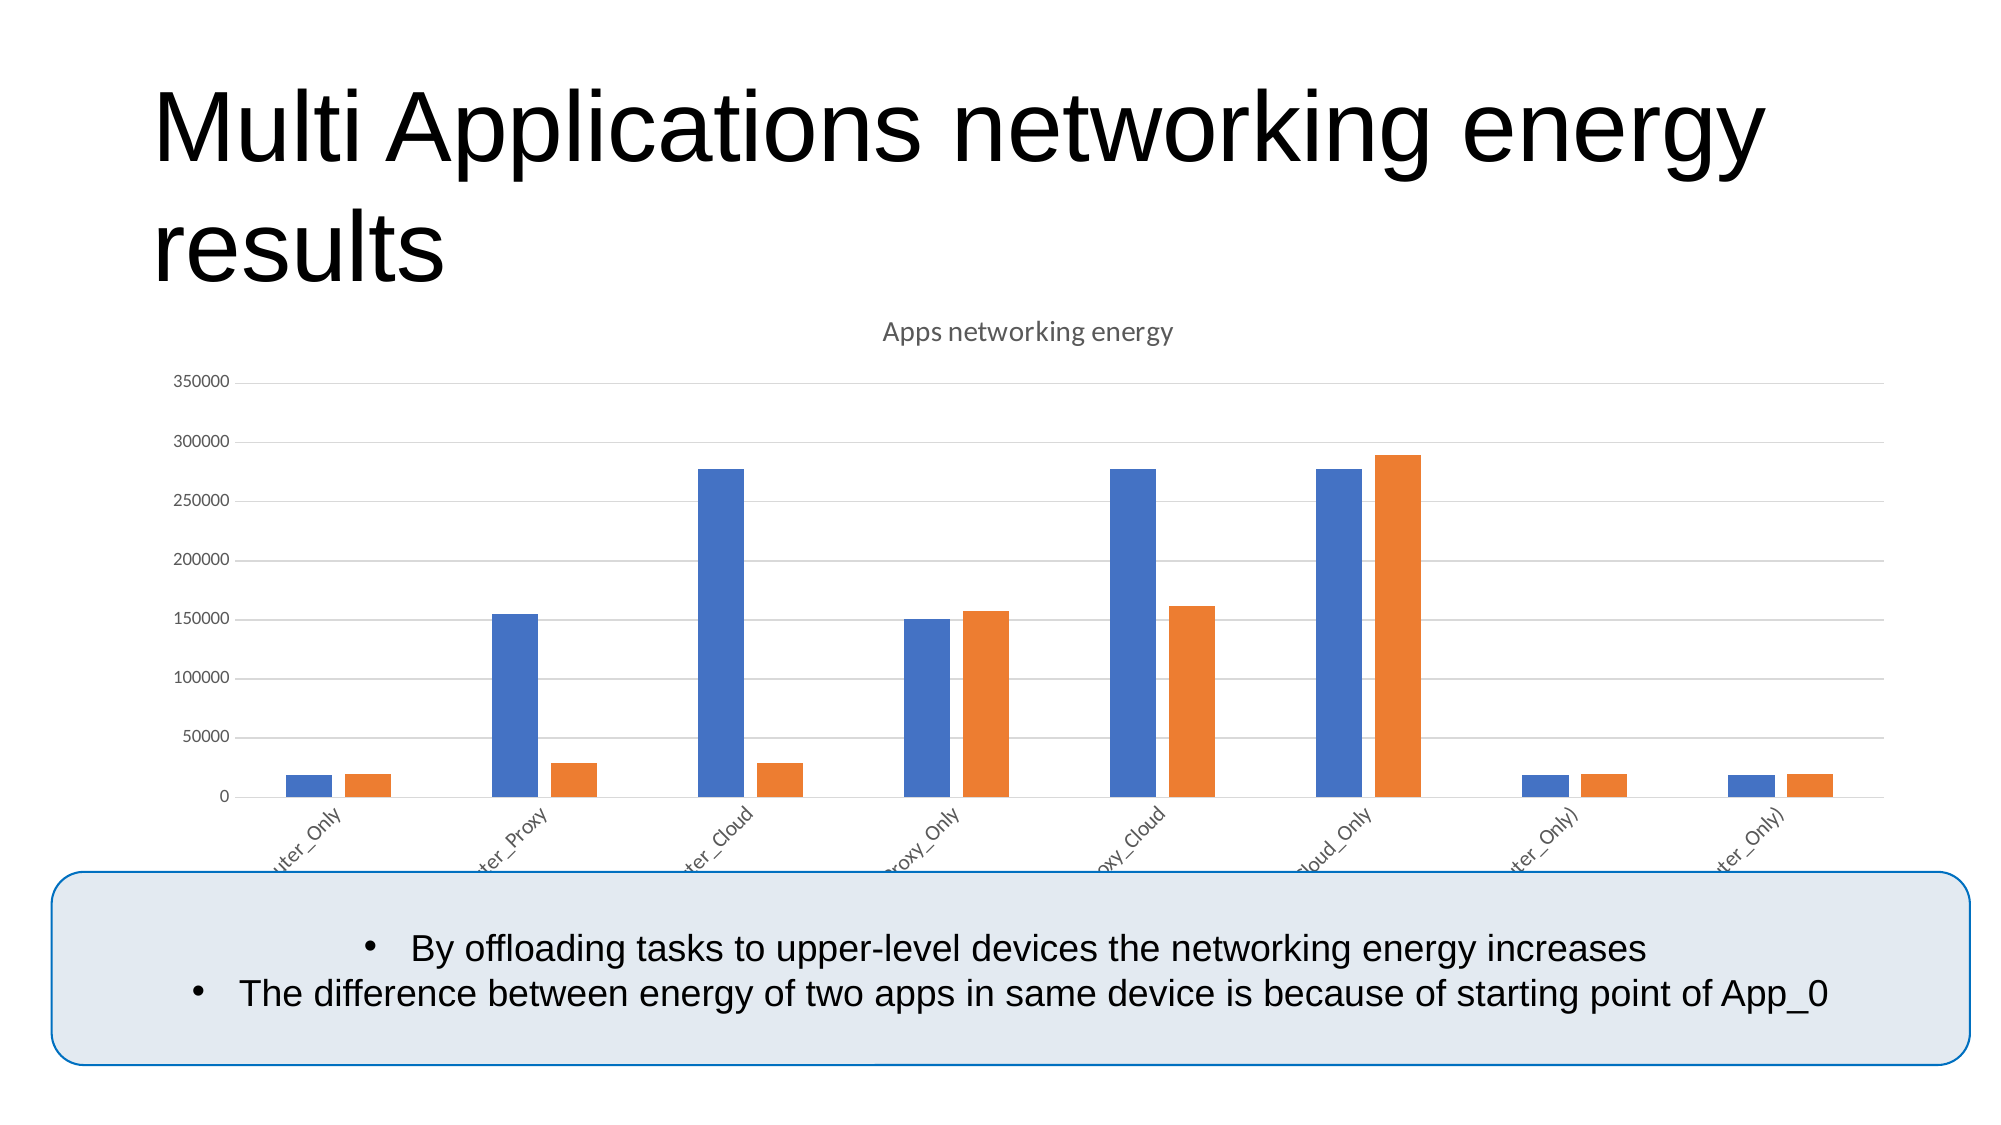

# Multi Applications networking energy results

### Chart: Apps networking energy

| Category | Total Networking energy App_1 | Total Networking energy App_0 |
|---|---|---|
| Router_Only | 18700.543090902782 | 19901.4271999938 |
| Router_Proxy | 155294.66479000004 | 28732.561199999996 |
| Router_Cloud | 277598.86364999996 | 28732.562400000003 |
| Proxy_Only | 150885.71878900004 | 157410.5125851 |
| Proxy_Cloud | 277598.86839879997 | 161819.4641539983 |
| Cloud_Only | 277598.86839699995 | 289397.1127731 |
| Router_Edge-ward (Router_Only) | 18700.545854231 | 19901.427559861797 |
| Edge-ward_Only(Router_Only) | 18700.545854231 | 19901.427559861797 |
By offloading tasks to upper-level devices the networking energy increases
The difference between energy of two apps in same device is because of starting point of App_0